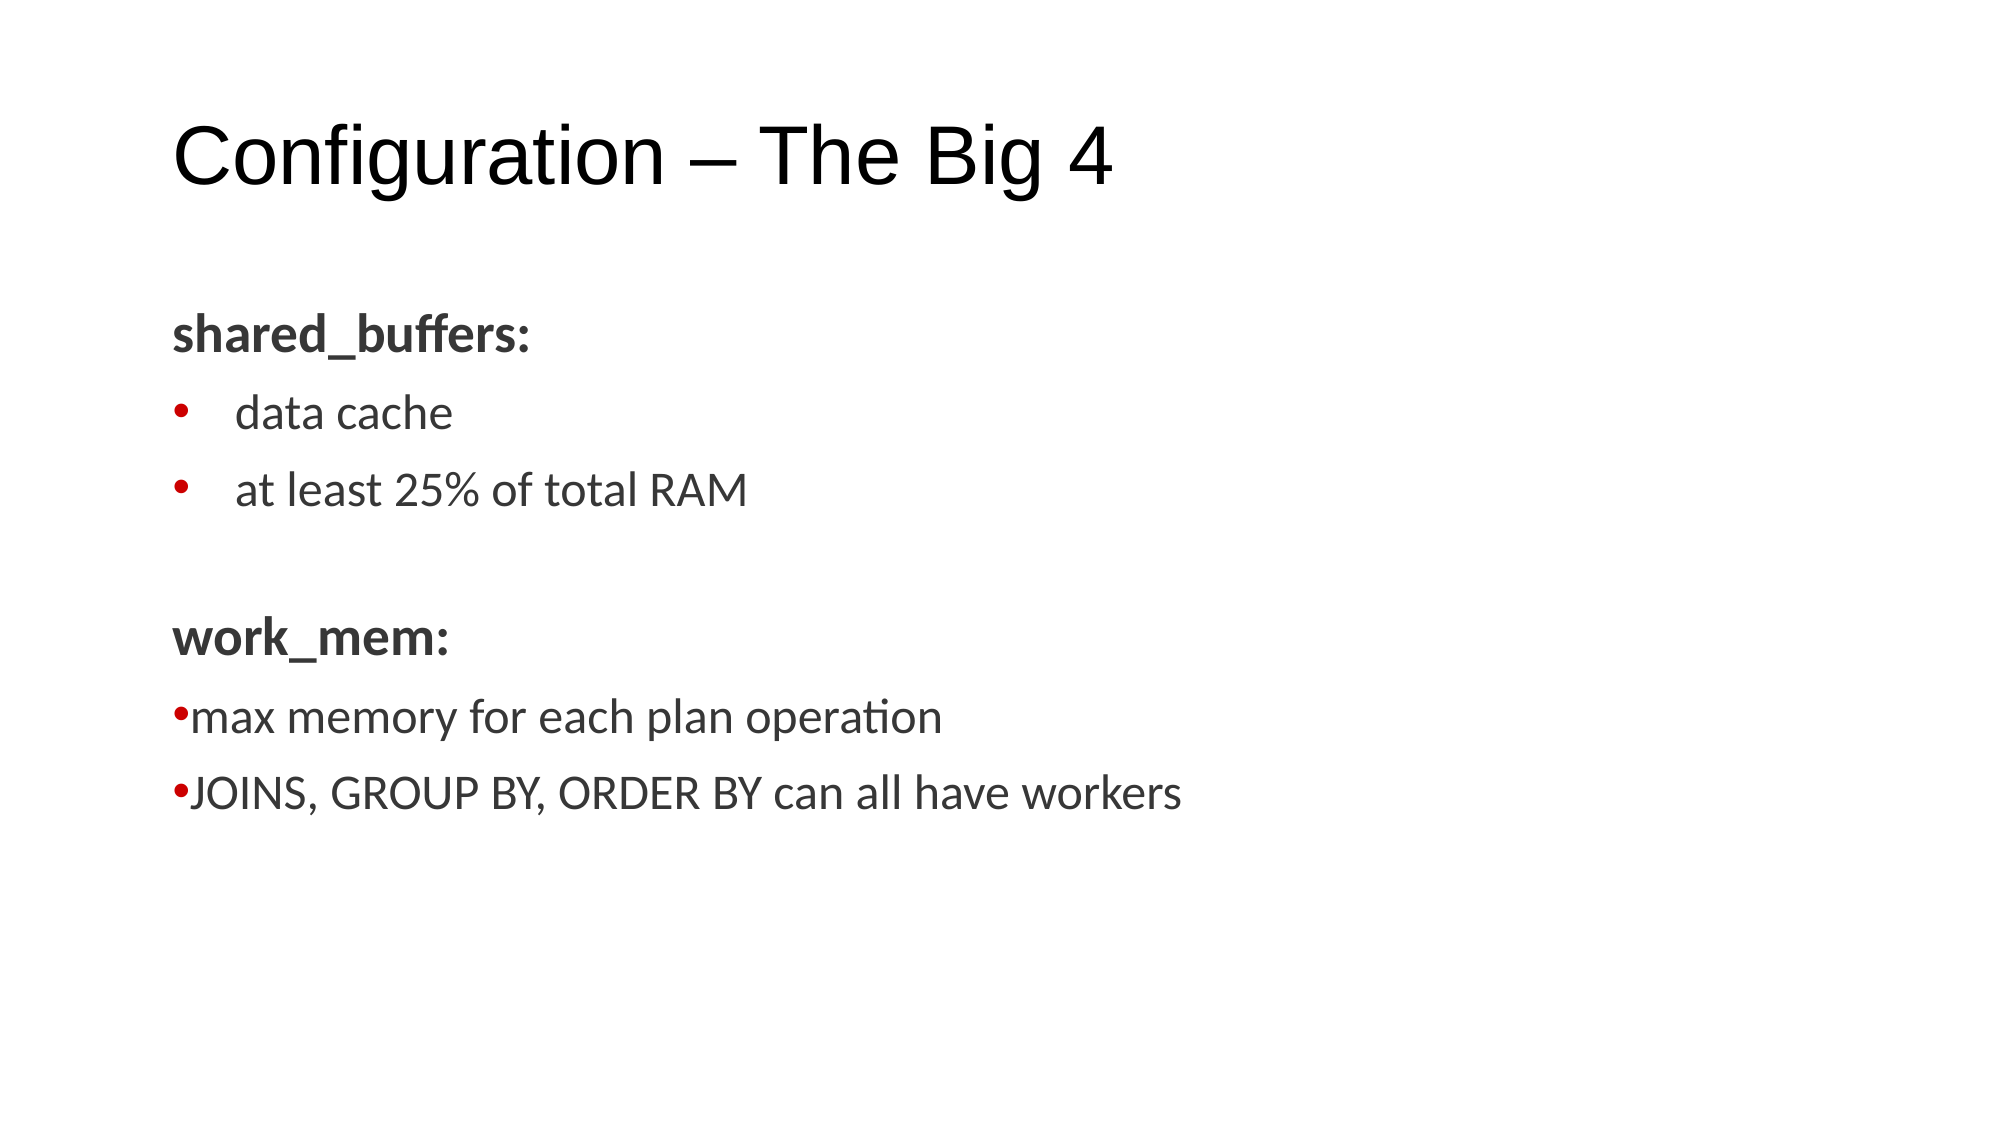

# Configuration – The Big 4
shared_buffers:
data cache
at least 25% of total RAM
work_mem:
max memory for each plan operation
JOINS, GROUP BY, ORDER BY can all have workers